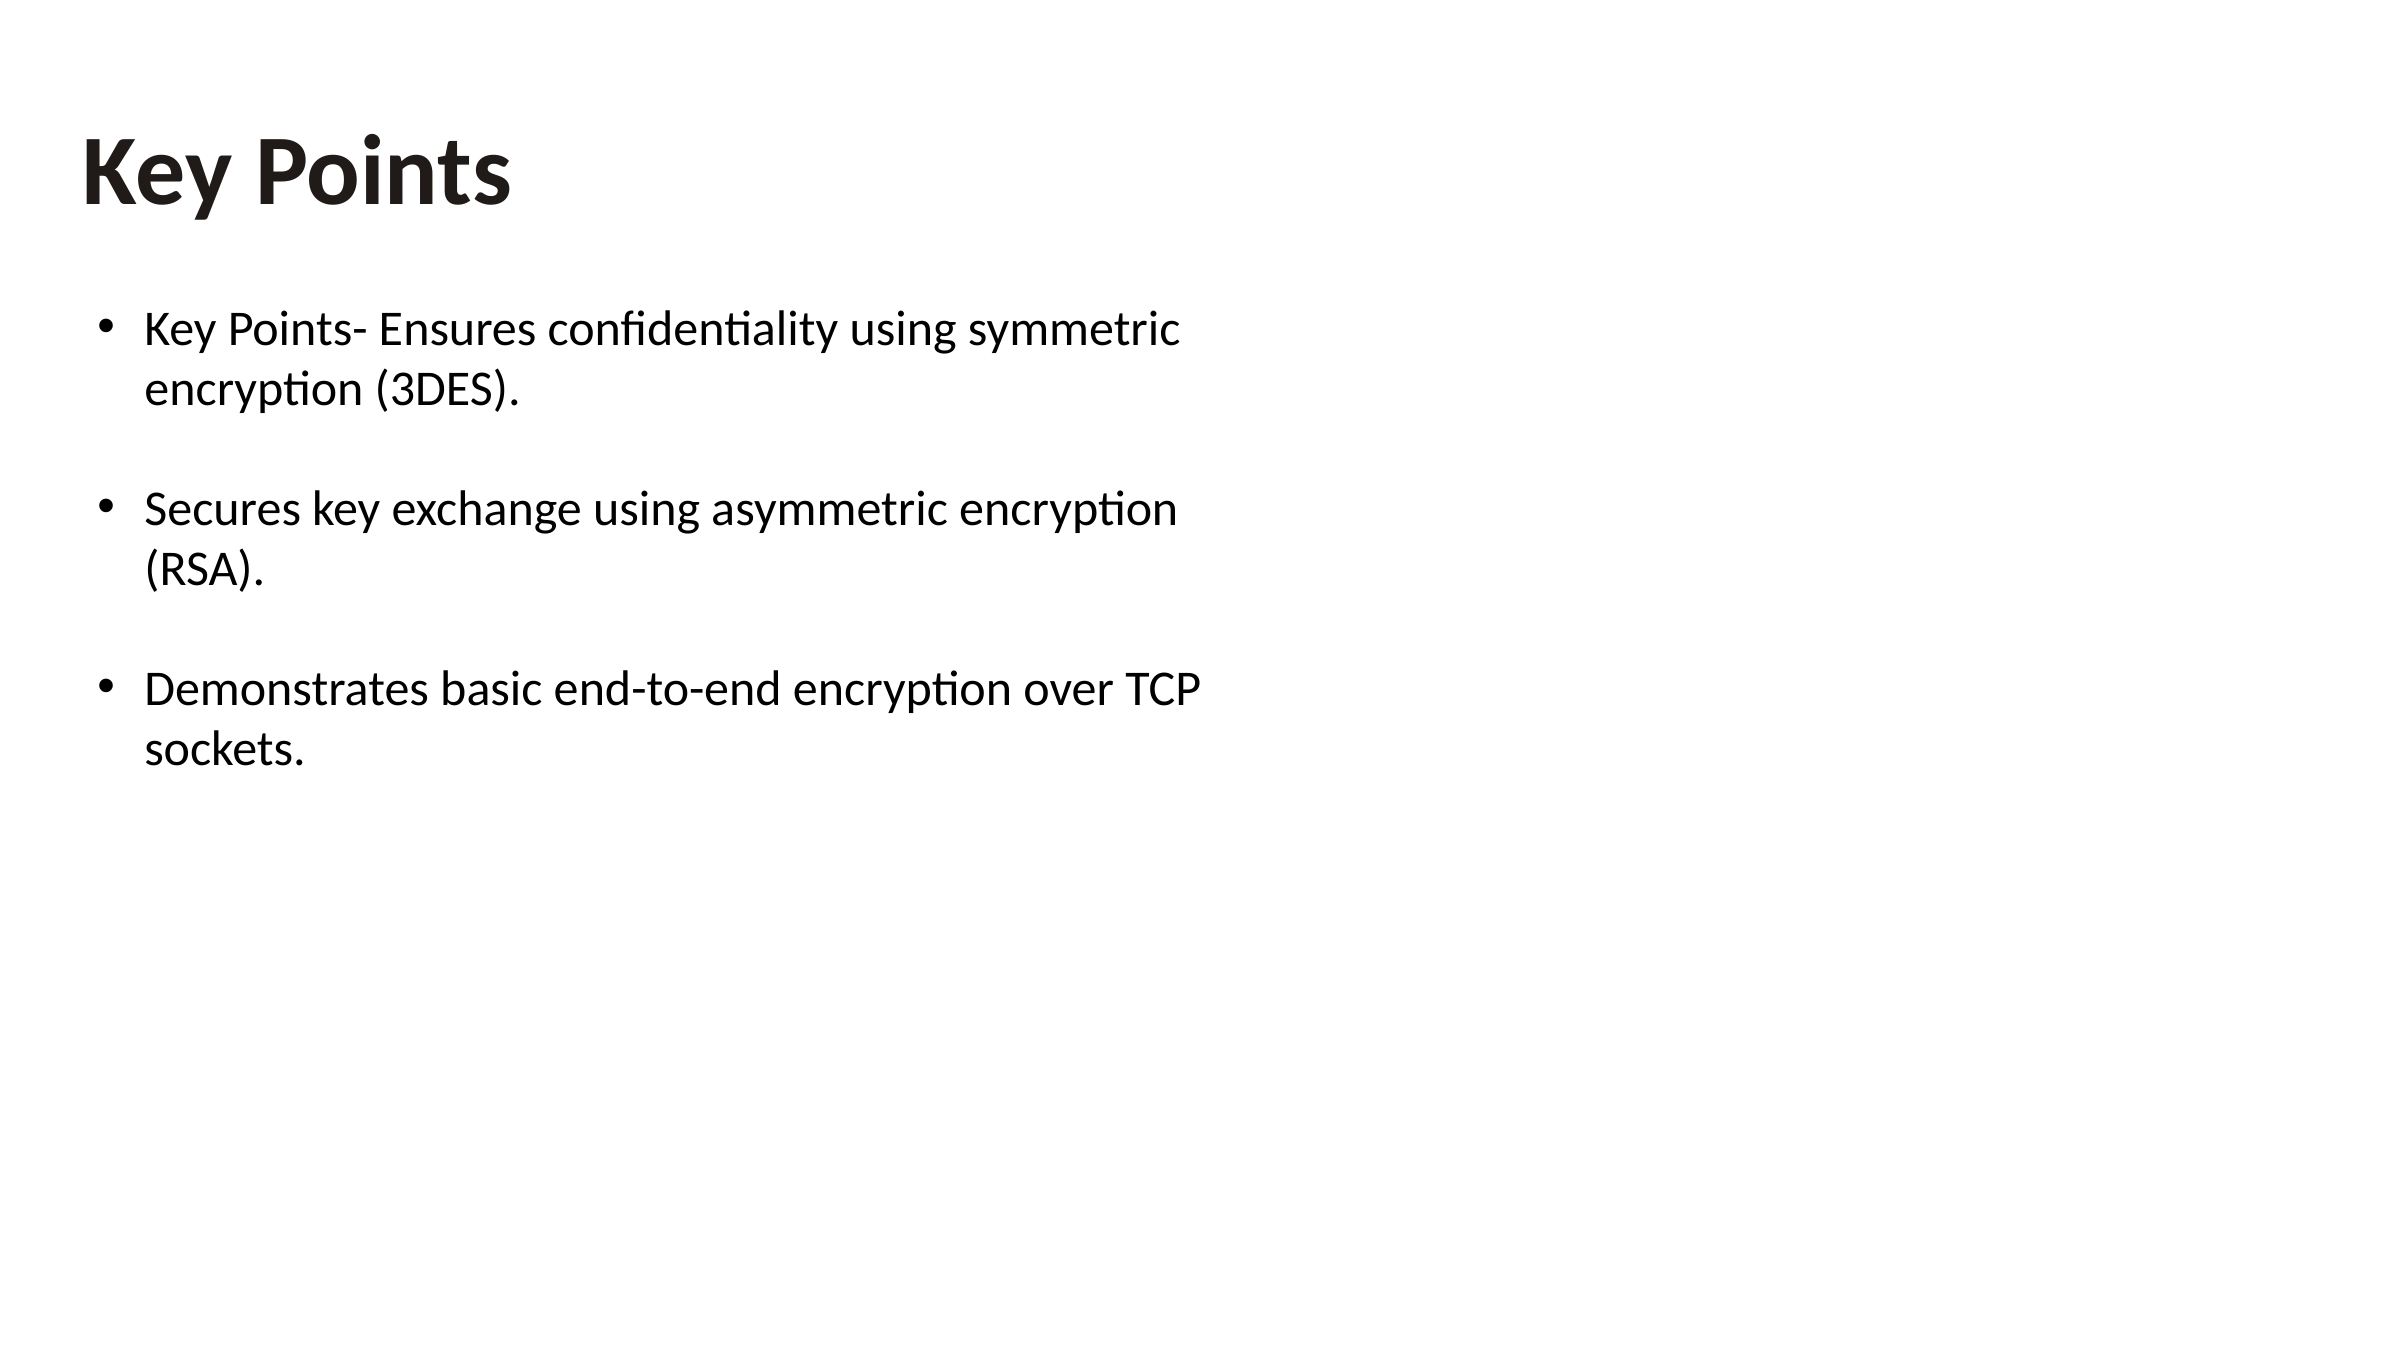

Key Points
Key Points- Ensures confidentiality using symmetric encryption (3DES).

Secures key exchange using asymmetric encryption (RSA).

Demonstrates basic end-to-end encryption over TCP sockets.